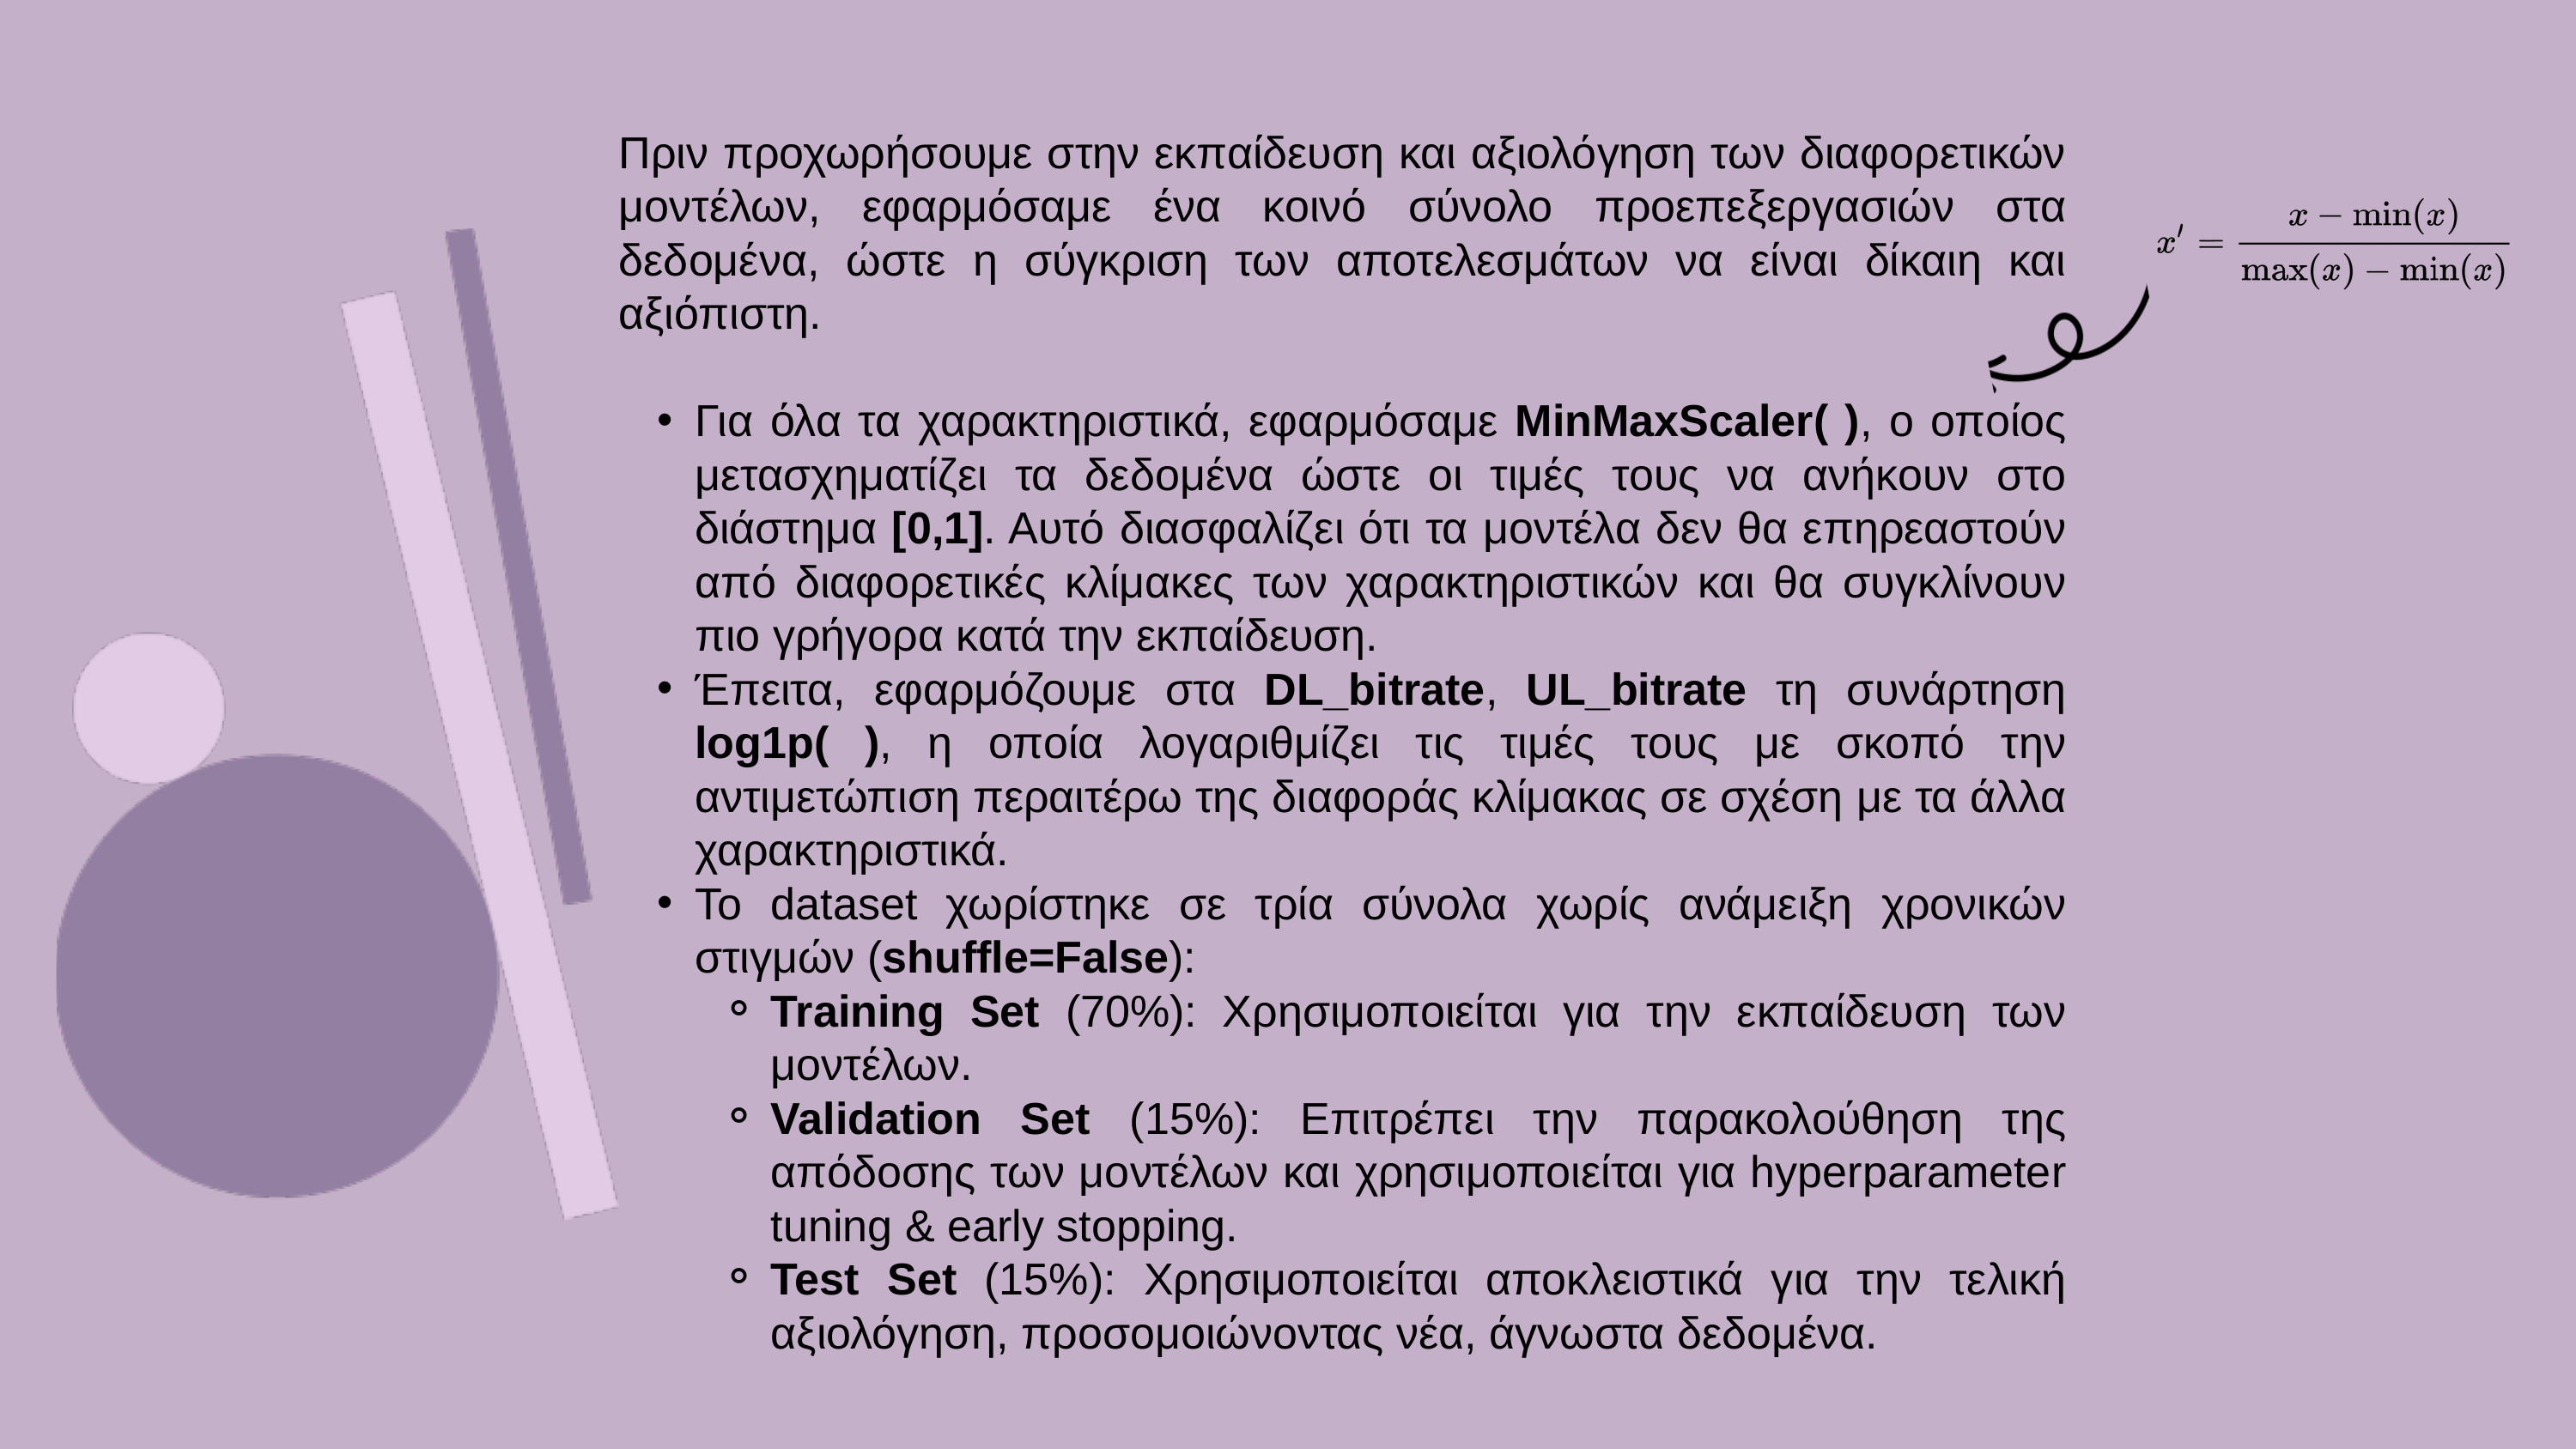

Πριν προχωρήσουμε στην εκπαίδευση και αξιολόγηση των διαφορετικών μοντέλων, εφαρμόσαμε ένα κοινό σύνολο προεπεξεργασιών στα δεδομένα, ώστε η σύγκριση των αποτελεσμάτων να είναι δίκαιη και αξιόπιστη.

Για όλα τα χαρακτηριστικά, εφαρμόσαμε MinMaxScaler( ), ο οποίος μετασχηματίζει τα δεδομένα ώστε οι τιμές τους να ανήκουν στο διάστημα [0,1]. Αυτό διασφαλίζει ότι τα μοντέλα δεν θα επηρεαστούν από διαφορετικές κλίμακες των χαρακτηριστικών και θα συγκλίνουν πιο γρήγορα κατά την εκπαίδευση.
Έπειτα, εφαρμόζουμε στα DL_bitrate, UL_bitrate τη συνάρτηση log1p( ), η οποία λογαριθμίζει τις τιμές τους με σκοπό την αντιμετώπιση περαιτέρω της διαφοράς κλίμακας σε σχέση με τα άλλα χαρακτηριστικά.
Το dataset χωρίστηκε σε τρία σύνολα χωρίς ανάμειξη χρονικών στιγμών (shuffle=False):
Training Set (70%): Χρησιμοποιείται για την εκπαίδευση των μοντέλων.
Validation Set (15%): Επιτρέπει την παρακολούθηση της απόδοσης των μοντέλων και χρησιμοποιείται για hyperparameter tuning & early stopping.
Test Set (15%): Χρησιμοποιείται αποκλειστικά για την τελική αξιολόγηση, προσομοιώνοντας νέα, άγνωστα δεδομένα.